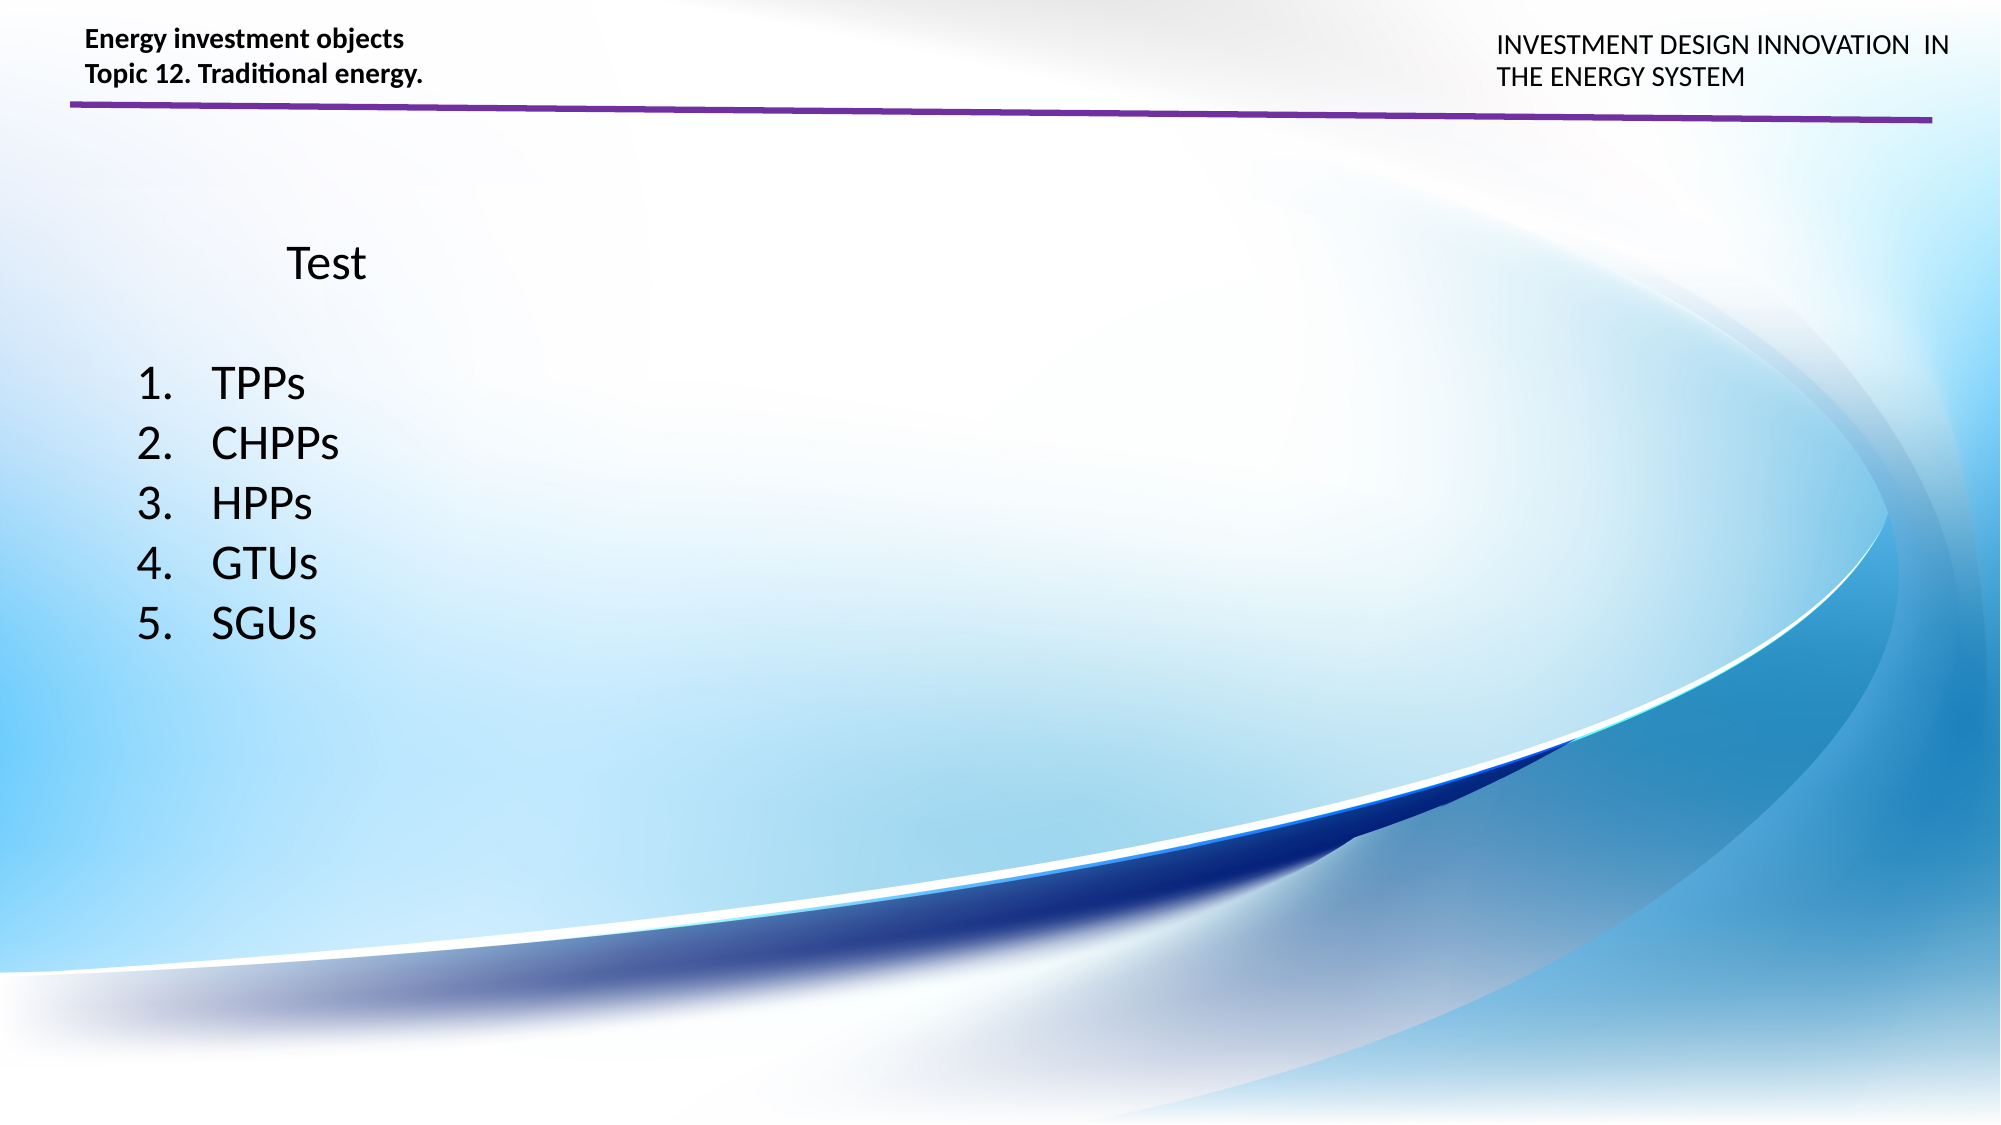

Energy investment objects
Topic 12. Traditional energy.
INVESTMENT DESIGN INNOVATION  IN
THE ENERGY SYSTEM
	Test

TPPs
CHPPs
HPPs
GTUs
SGUs